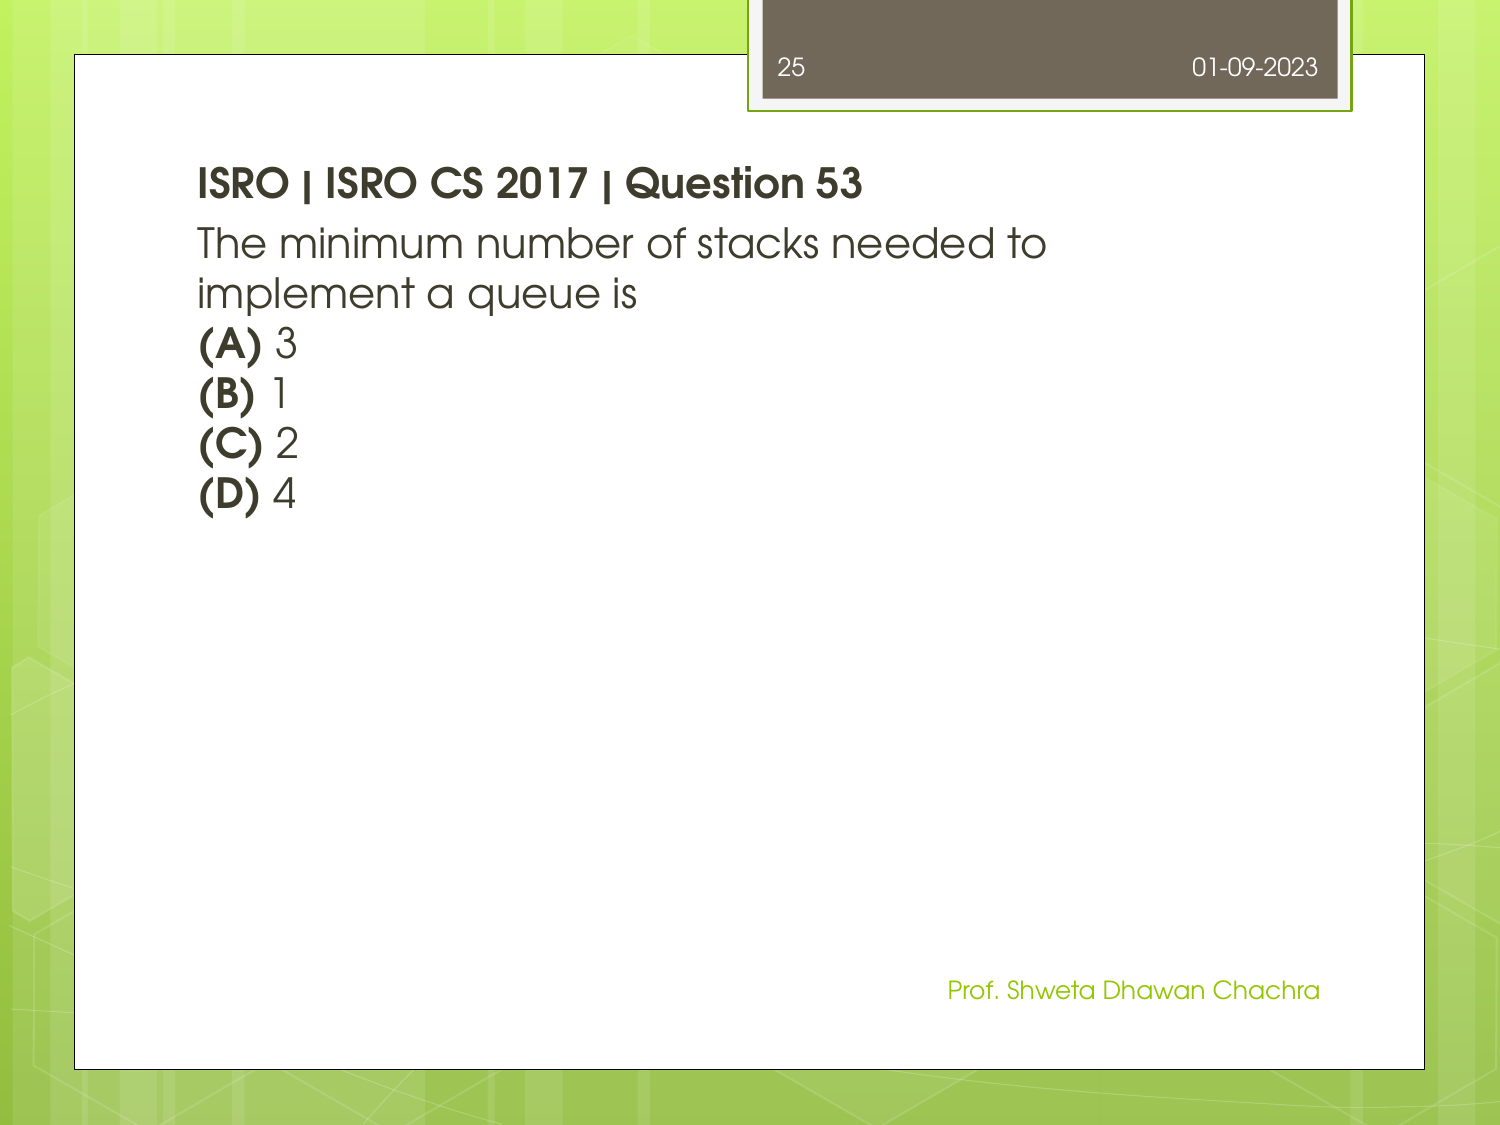

25
01-09-2023
ISRO | ISRO CS 2017 | Question 53
The minimum number of stacks needed to implement a queue is
(A) 3
(B) 1
(C) 2
(D) 4
Prof. Shweta Dhawan Chachra